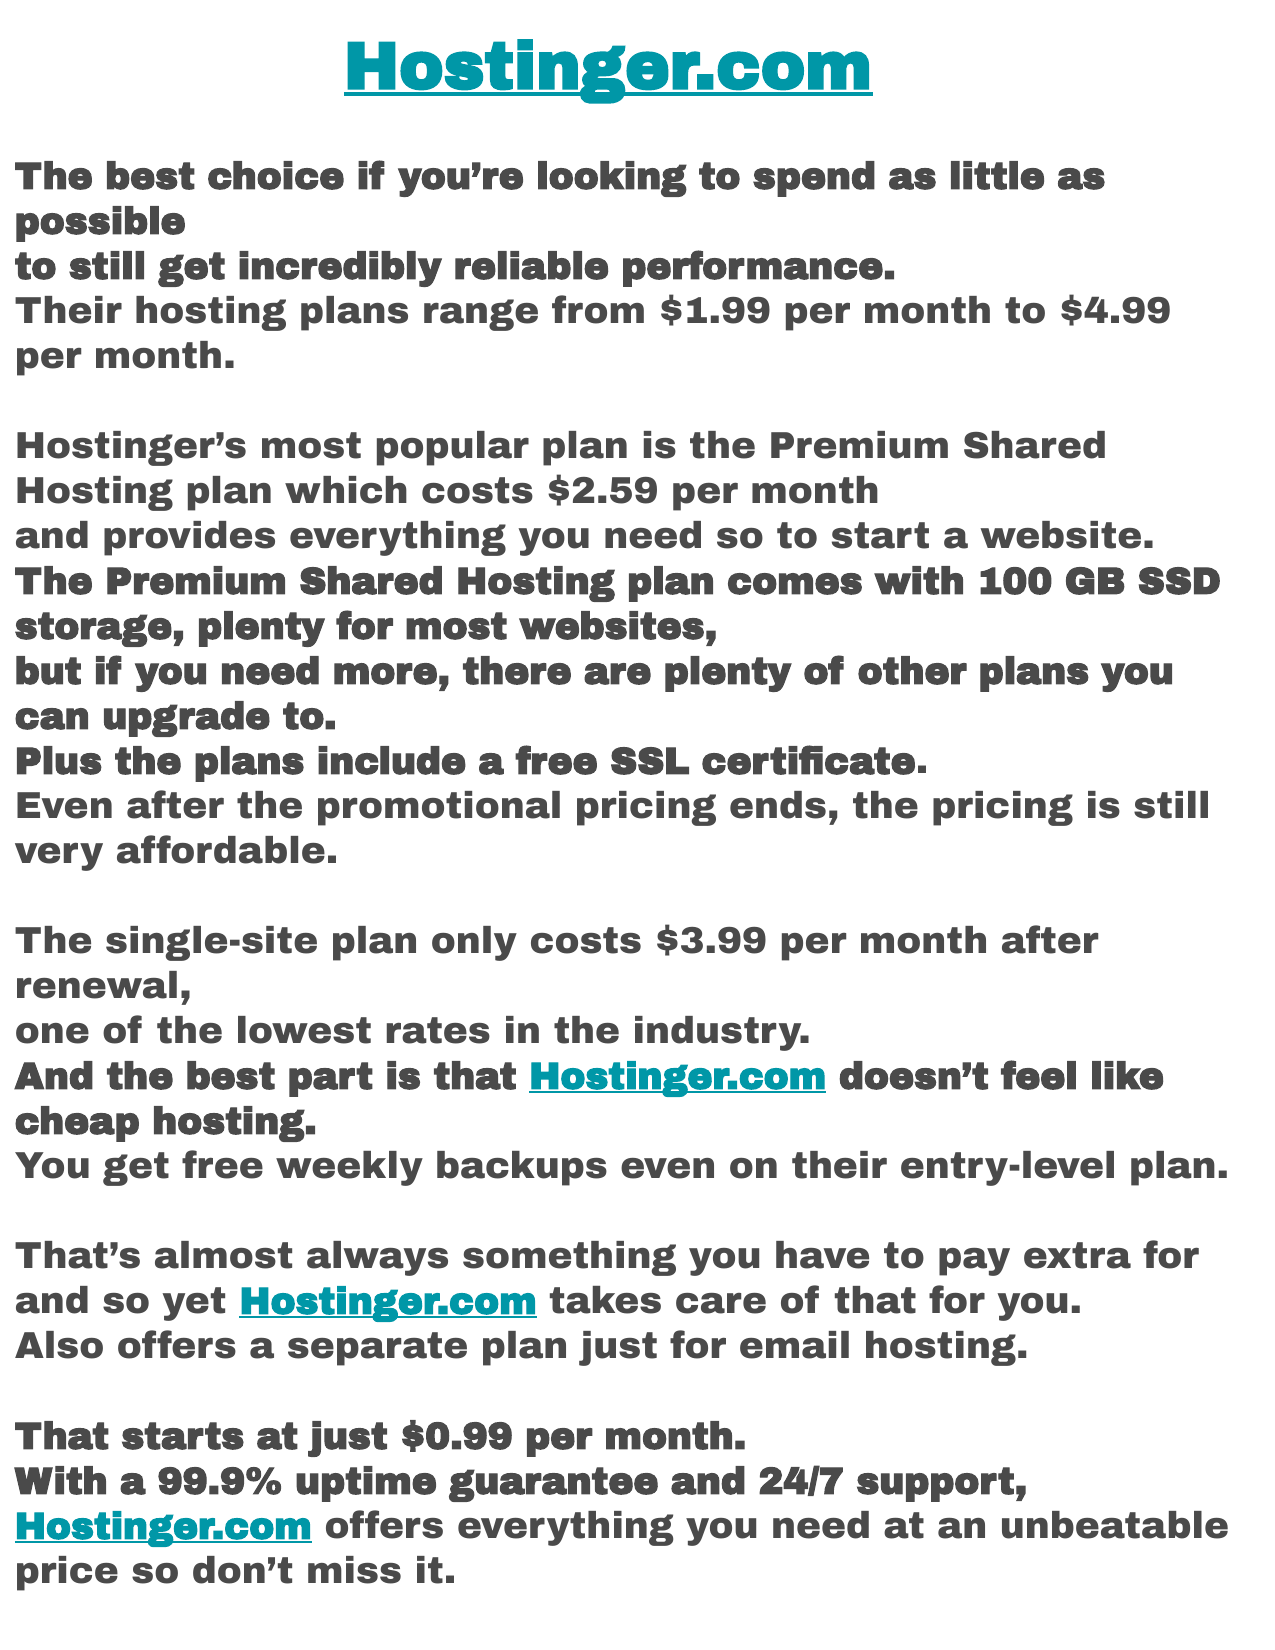

Hostinger.com
The best choice if you’re looking to spend as little as possible
to still get incredibly reliable performance.
Their hosting plans range from $1.99 per month to $4.99 per month.
Hostinger’s most popular plan is the Premium Shared Hosting plan which costs $2.59 per month
and provides everything you need so to start a website.
The Premium Shared Hosting plan comes with 100 GB SSD storage, plenty for most websites,
but if you need more, there are plenty of other plans you can upgrade to.
Plus the plans include a free SSL certificate.
Even after the promotional pricing ends, the pricing is still very affordable.
The single-site plan only costs $3.99 per month after renewal,
one of the lowest rates in the industry.
And the best part is that Hostinger.com doesn’t feel like cheap hosting.
You get free weekly backups even on their entry-level plan.
That’s almost always something you have to pay extra for and so yet Hostinger.com takes care of that for you.
Also offers a separate plan just for email hosting.
That starts at just $0.99 per month.
With a 99.9% uptime guarantee and 24/7 support,
Hostinger.com offers everything you need at an unbeatable price so don’t miss it.